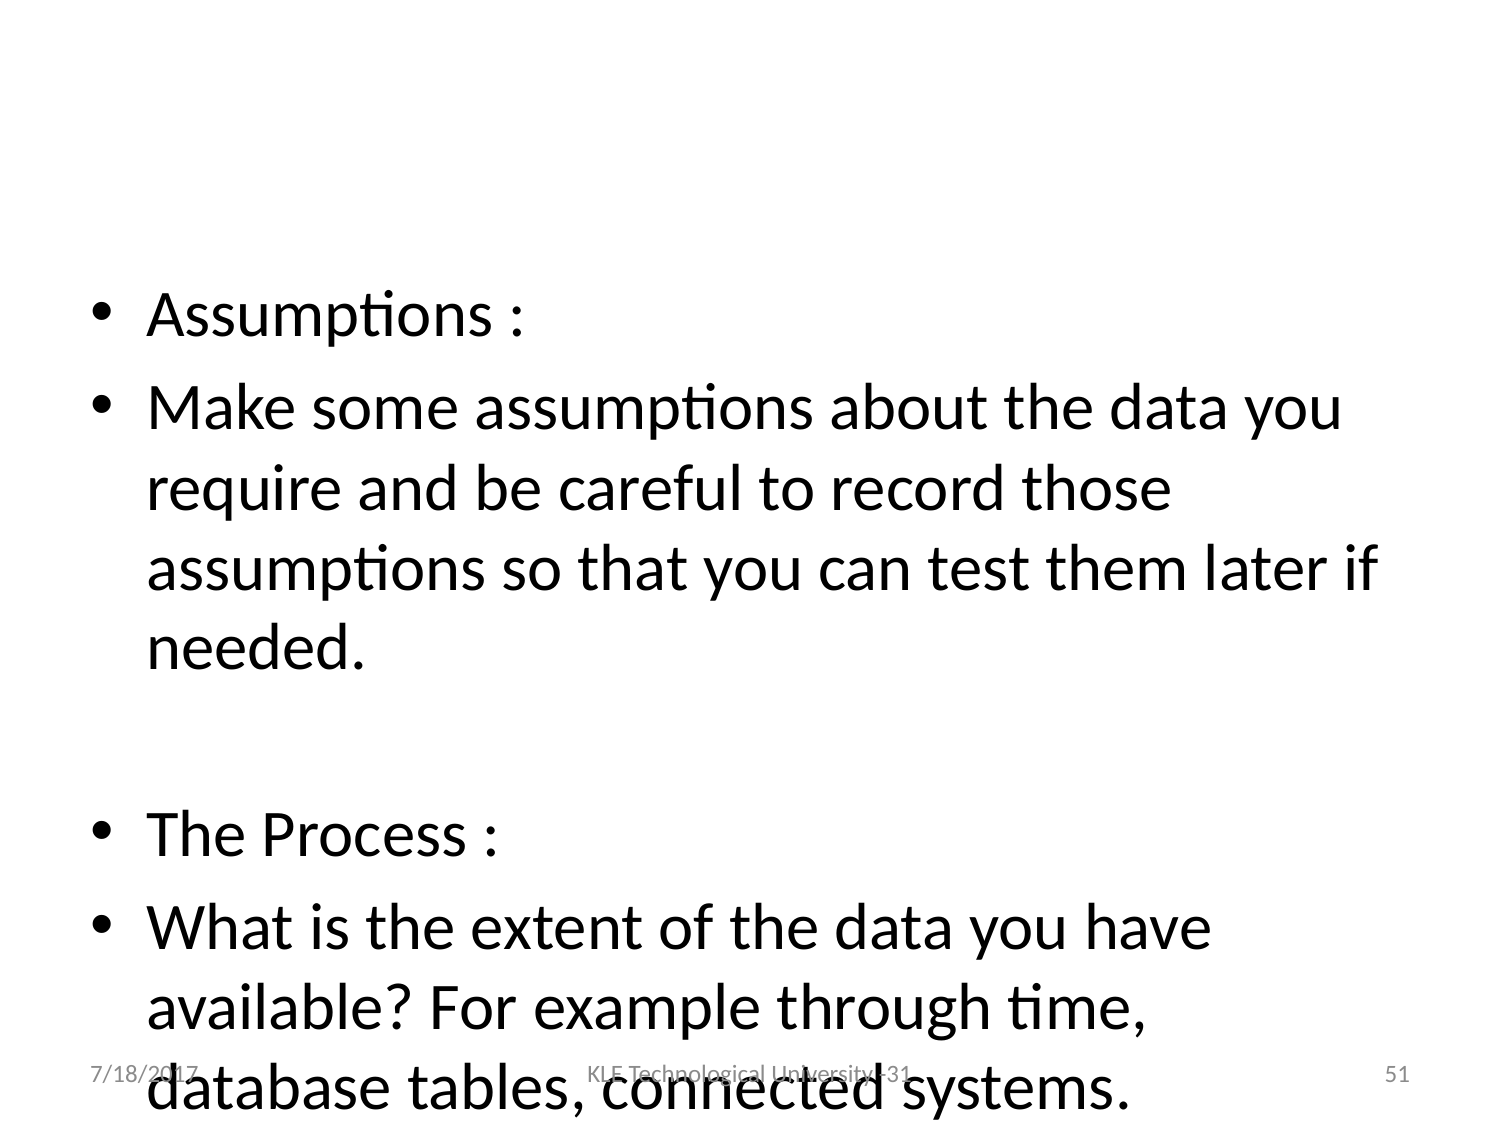

#
Assumptions :
Make some assumptions about the data you require and be careful to record those assumptions so that you can test them later if needed.

The Process :
What is the extent of the data you have available? For example through time, database tables, connected systems.
7/18/2017
KLE Technological University -31
51